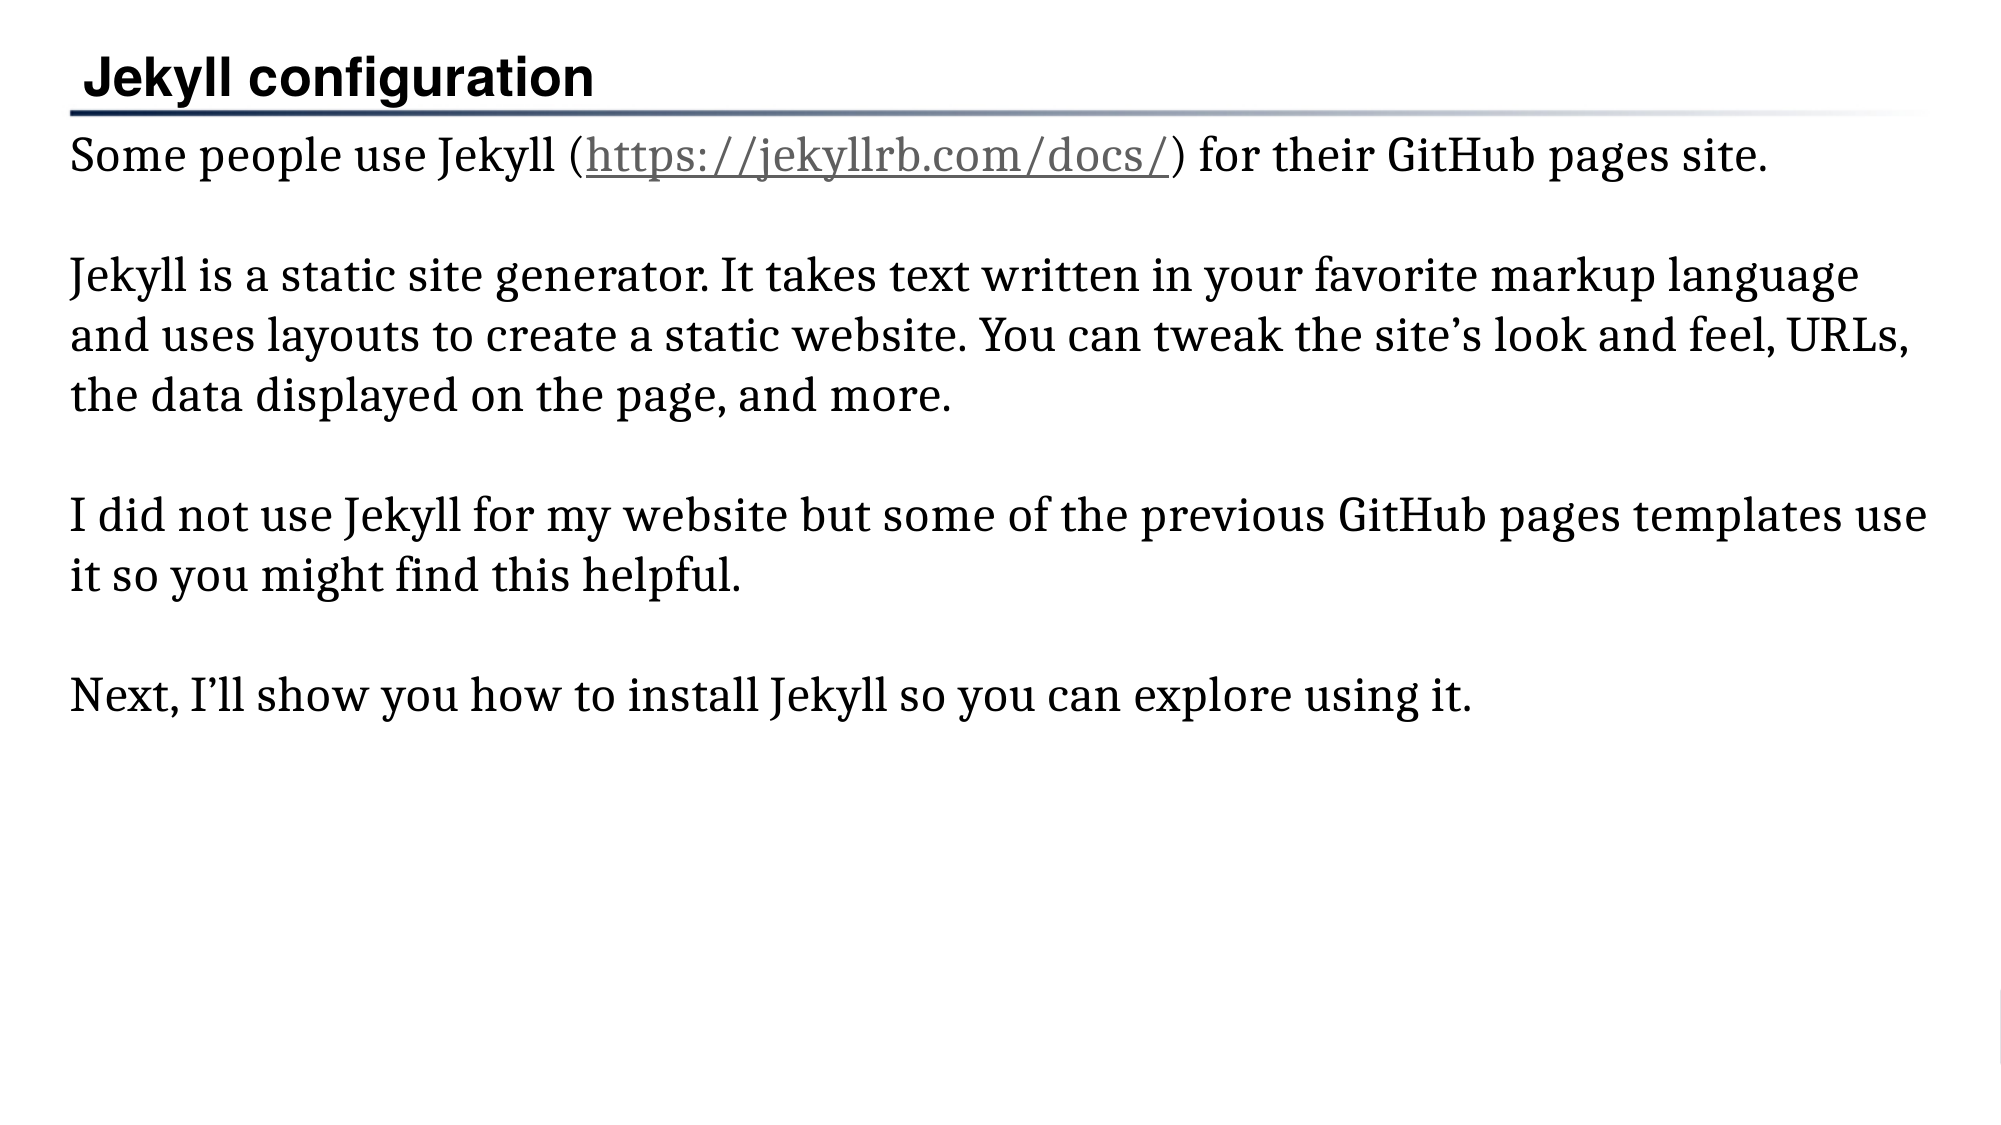

Jekyll configuration
Some people use Jekyll (https://jekyllrb.com/docs/) for their GitHub pages site.

Jekyll is a static site generator. It takes text written in your favorite markup language and uses layouts to create a static website. You can tweak the site’s look and feel, URLs, the data displayed on the page, and more.

I did not use Jekyll for my website but some of the previous GitHub pages templates use it so you might find this helpful.

Next, I’ll show you how to install Jekyll so you can explore using it.